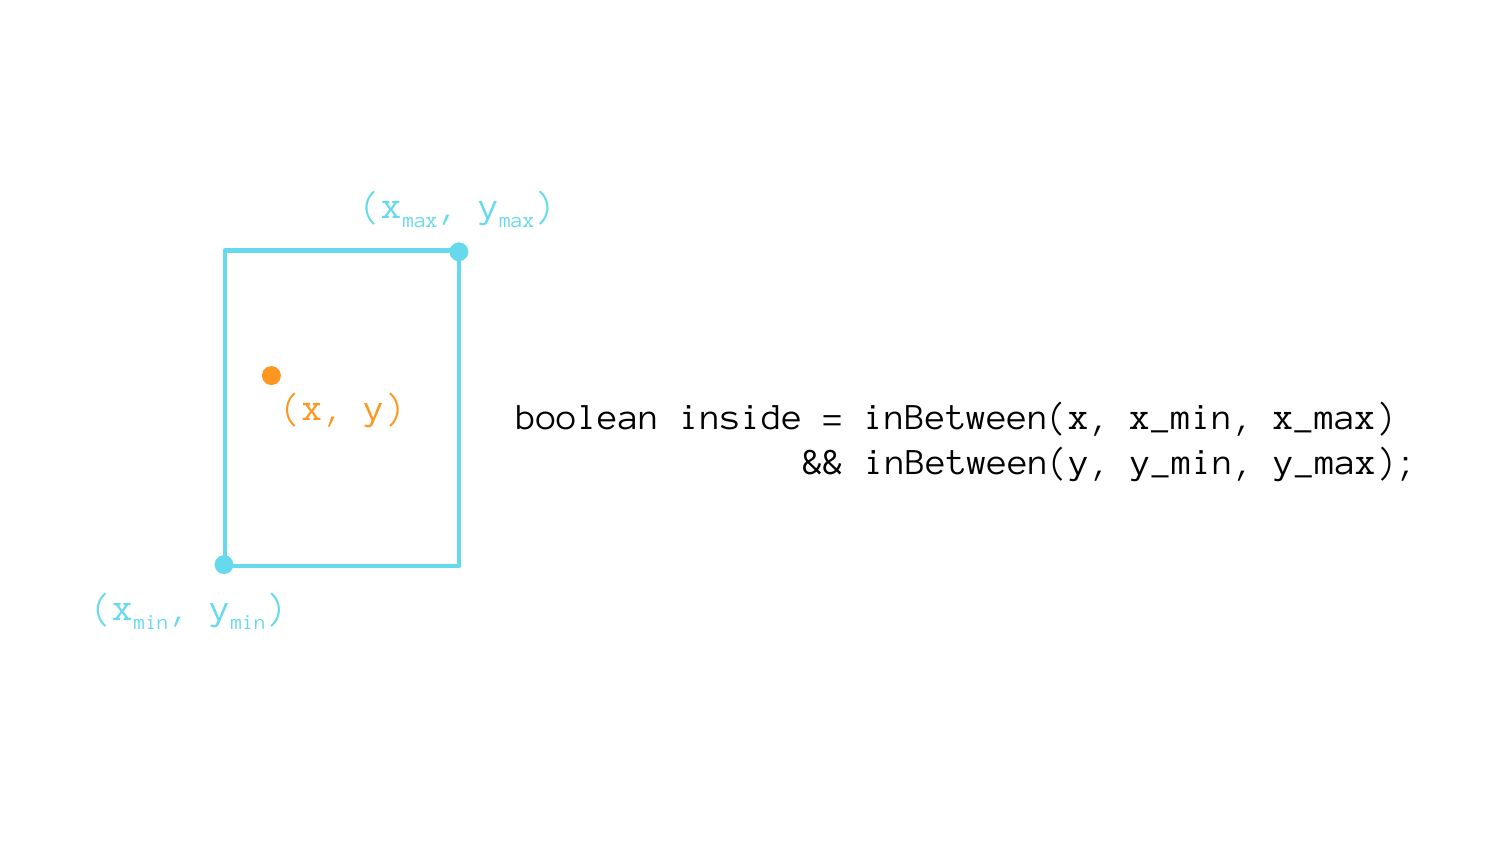

(xmax, ymax)

(x, y)
boolean inside = inBetween(x, x_min, x_max)
              && inBetween(y, y_min, y_max);

(xmin, ymin)